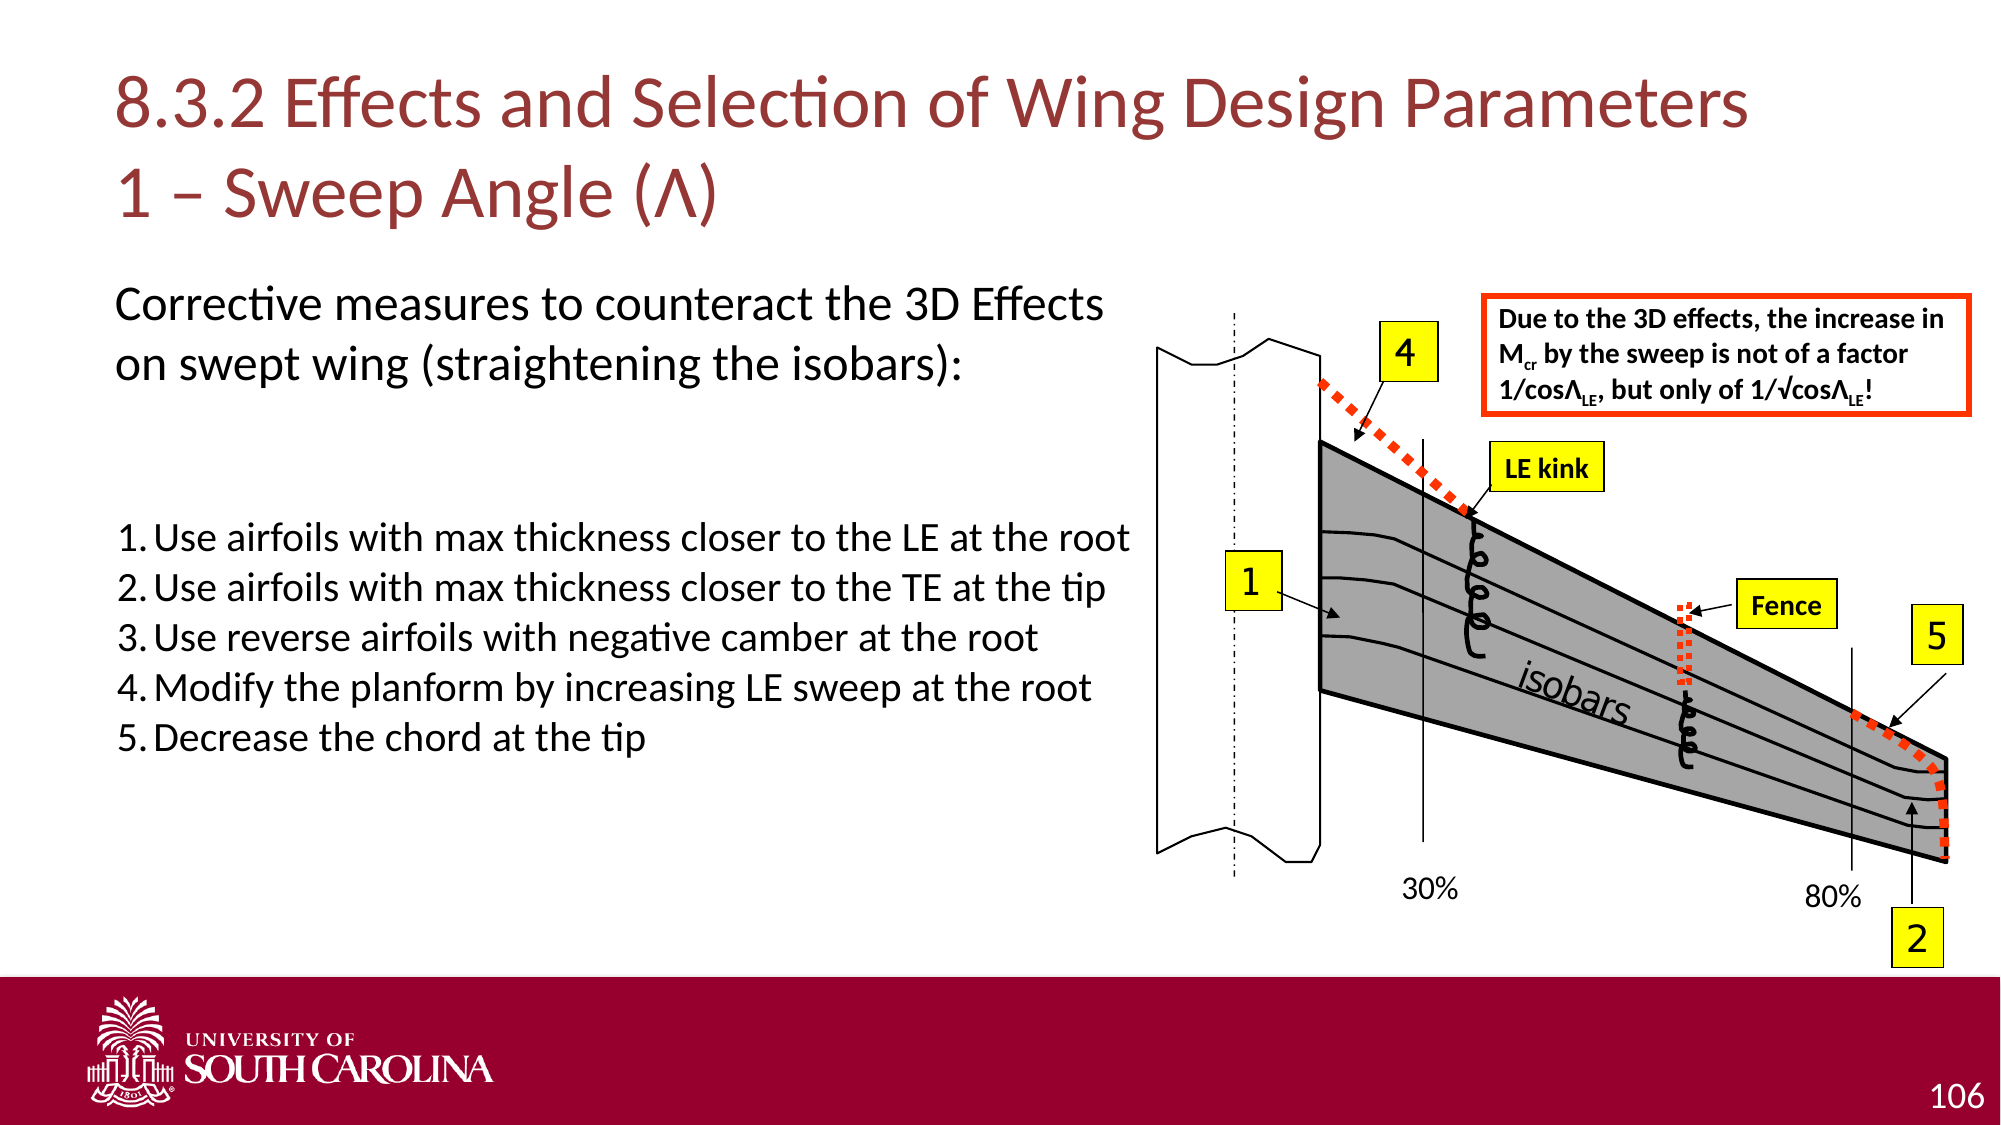

# 8.3.2 Effects and Selection of Wing Design Parameters 1 – Sweep Angle (Λ)
Corrective measures to counteract the 3D Effects on swept wing (straightening the isobars):

Use airfoils with max thickness closer to the LE at the root
Use airfoils with max thickness closer to the TE at the tip
Use reverse airfoils with negative camber at the root
Modify the planform by increasing LE sweep at the root
Decrease the chord at the tip

Due to the 3D effects, the increase in Mcr by the sweep is not of a factor 1/cosΛLE, but only of 1/√cosΛLE!

4

LE kink

1

Fence

5

isobars

30%
80%
2